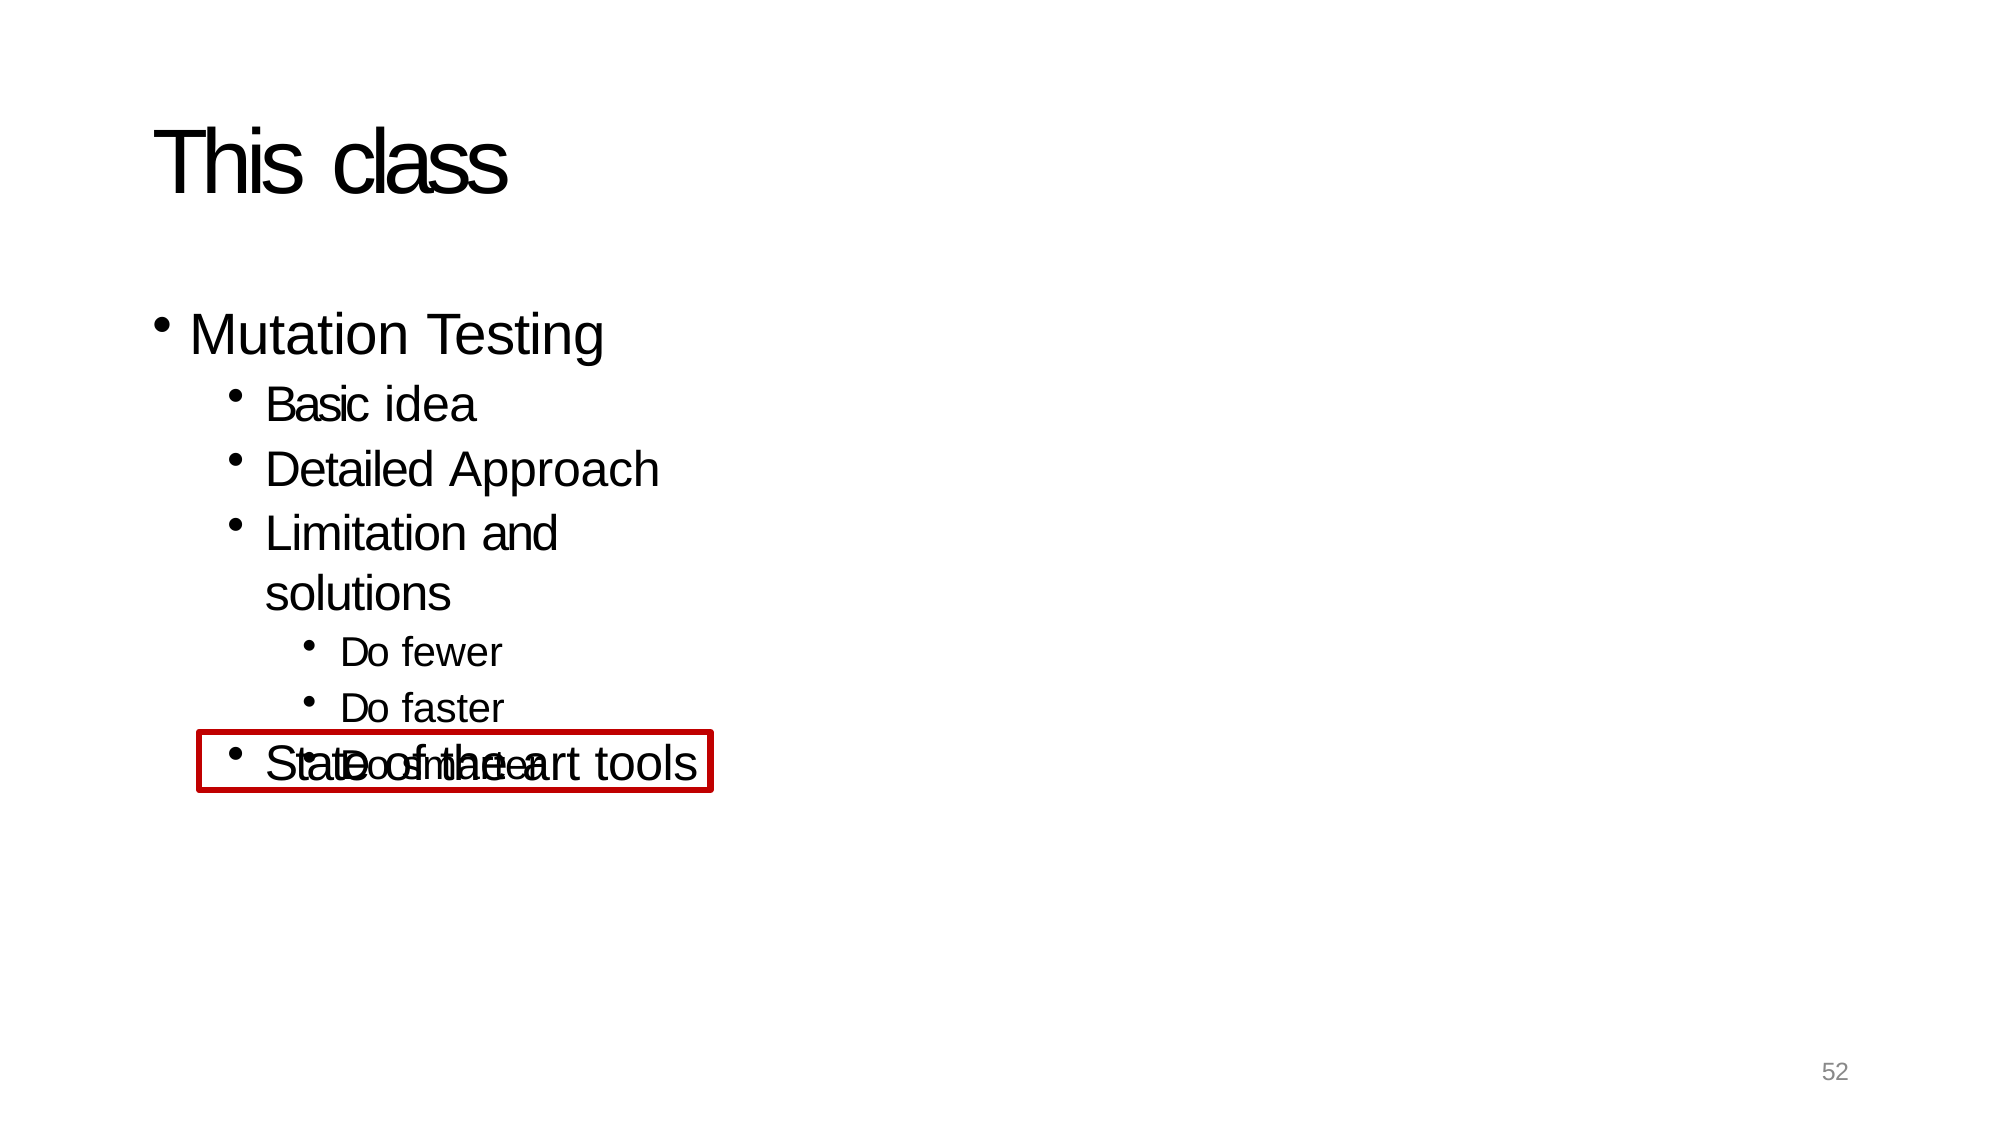

# This class
Mutation Testing
Basic idea
Detailed Approach
Limitation and solutions
Do fewer
Do faster
Do smarter
State of the art tools
52